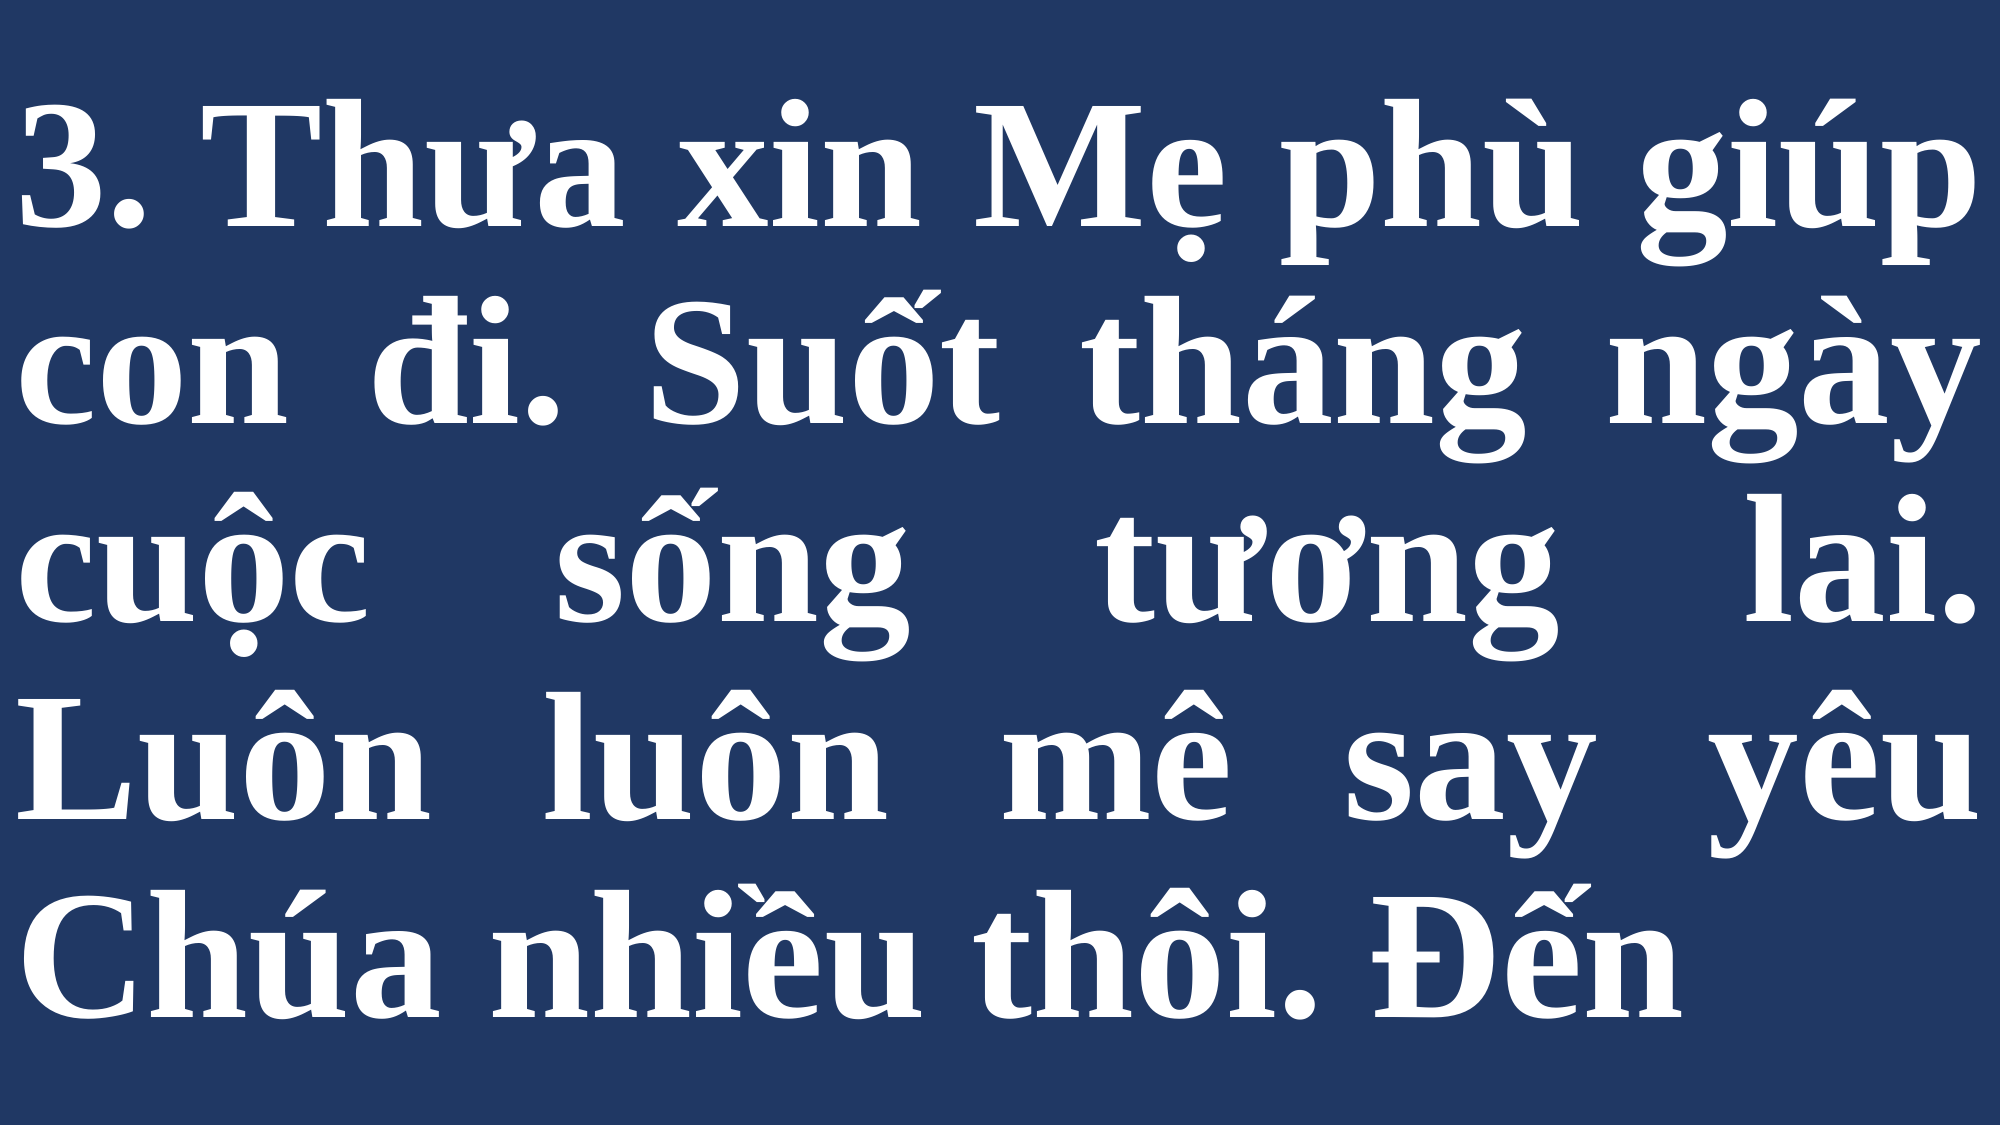

# 3. Thưa xin Mẹ phù giúp con đi. Suốt tháng ngày cuộc sống tương lai. Luôn luôn mê say yêu Chúa nhiều thôi. Đến